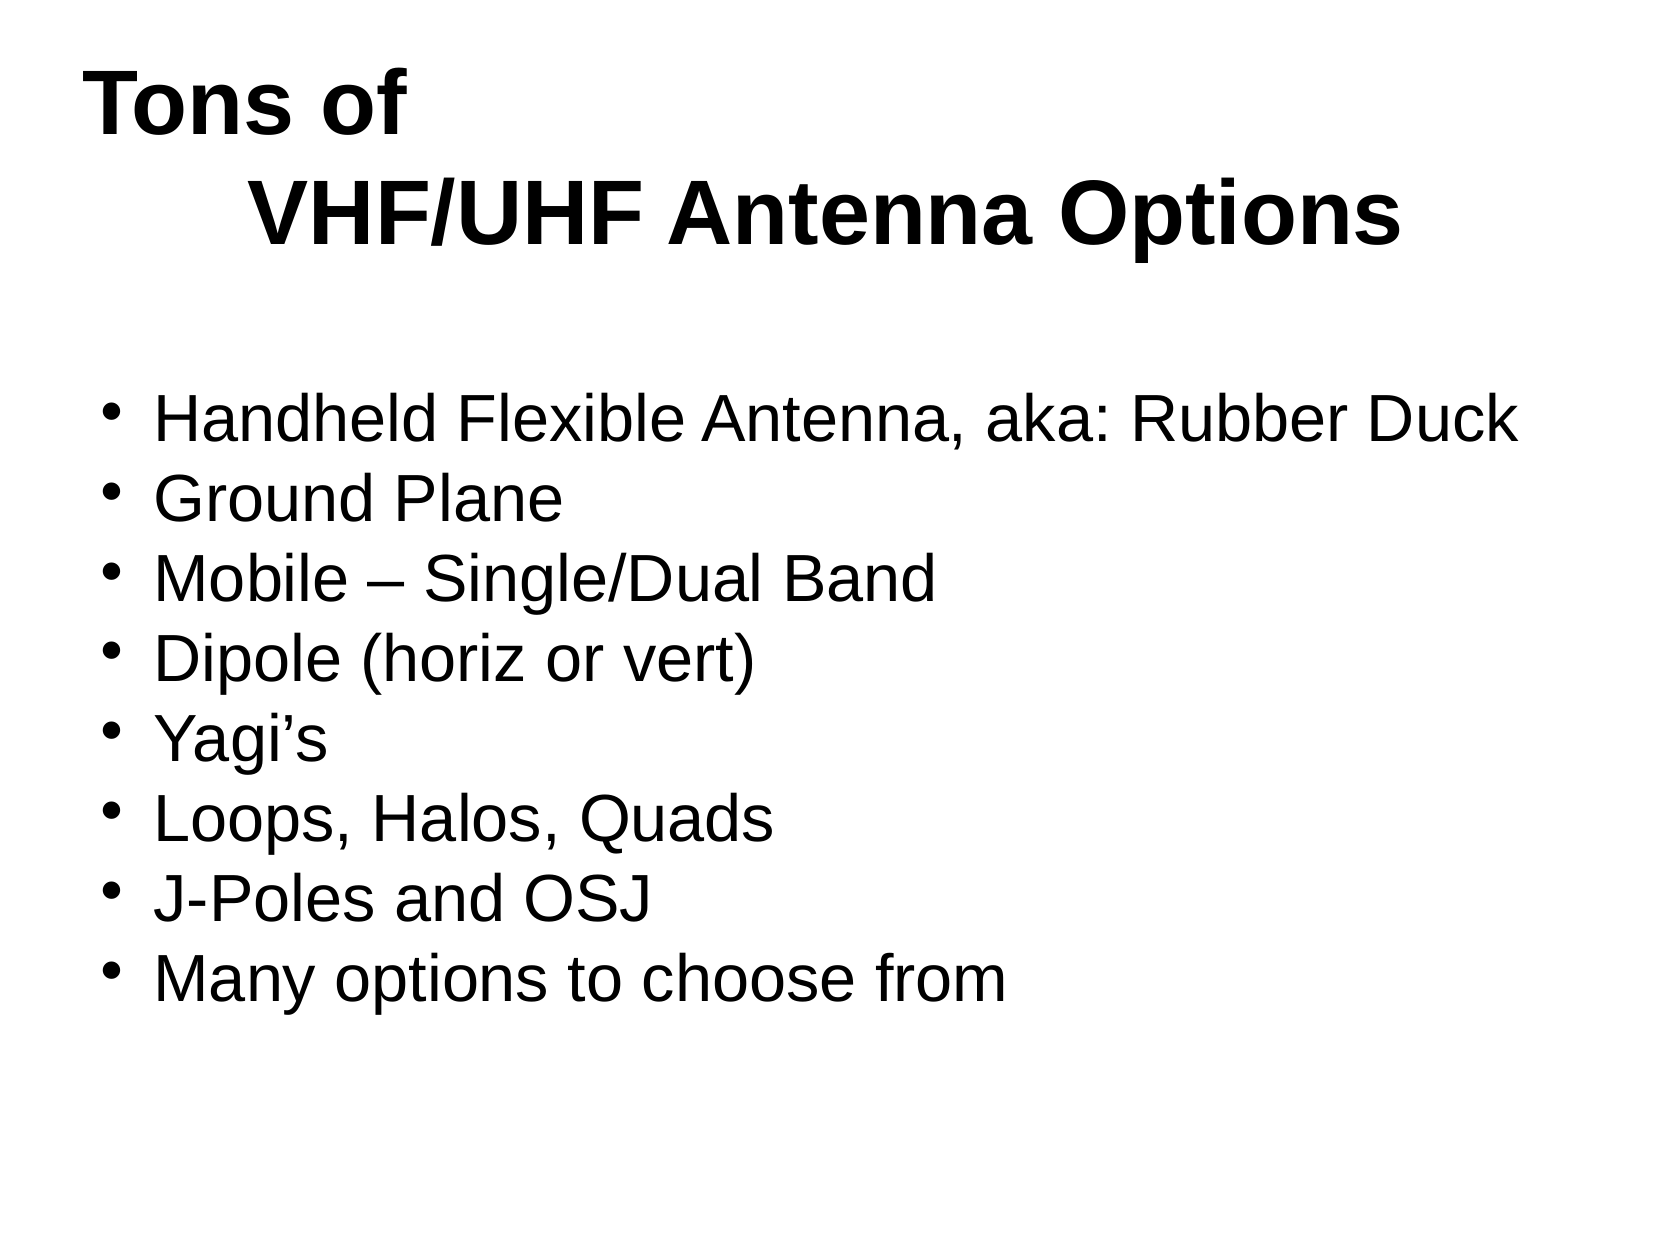

Tons of
VHF/UHF Antenna Options
Handheld Flexible Antenna, aka: Rubber Duck
Ground Plane
Mobile – Single/Dual Band
Dipole (horiz or vert)
Yagi’s
Loops, Halos, Quads
J-Poles and OSJ
Many options to choose from